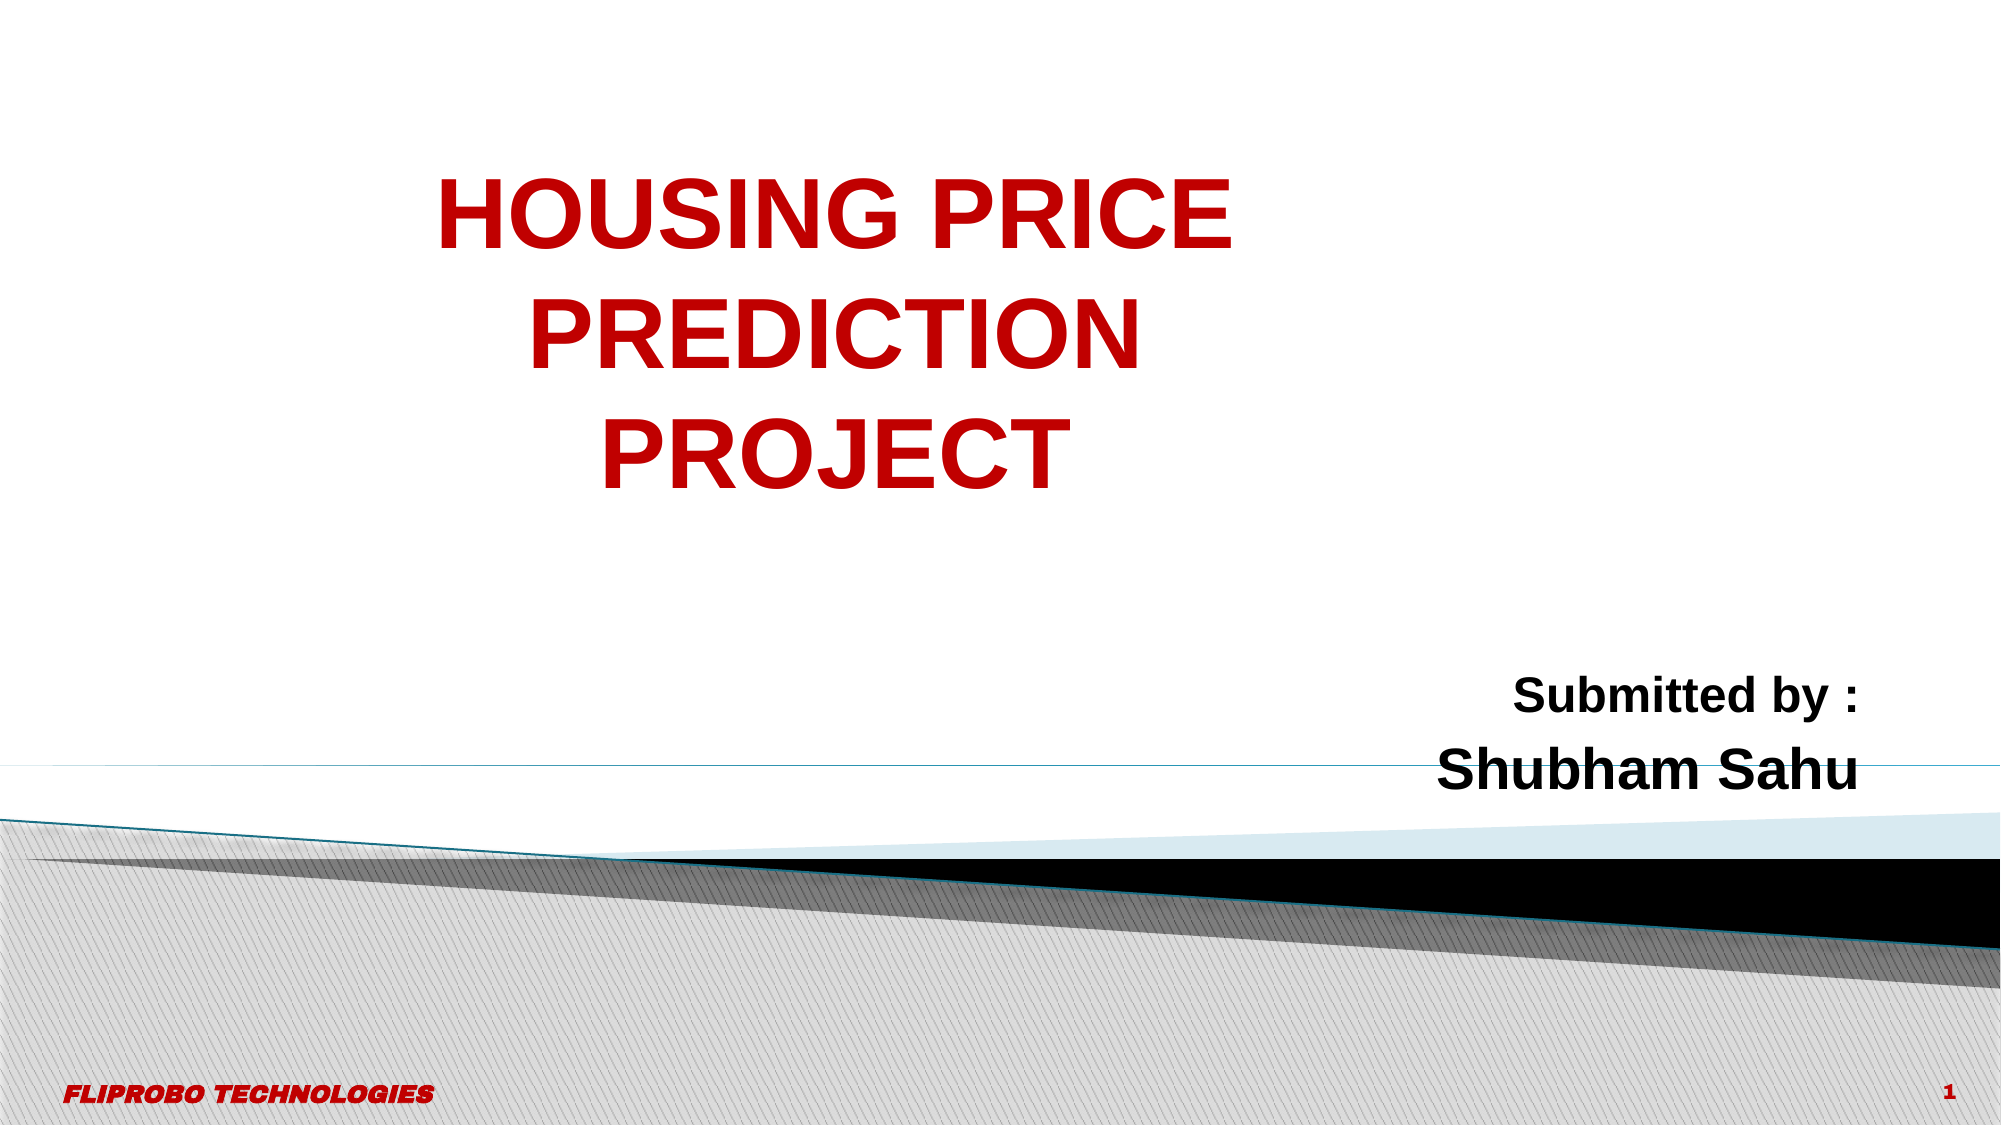

# HOUSING PRICE PREDICTION PROJECT
Submitted by :
Shubham Sahu
1
FLIPROBO TECHNOLOGIES